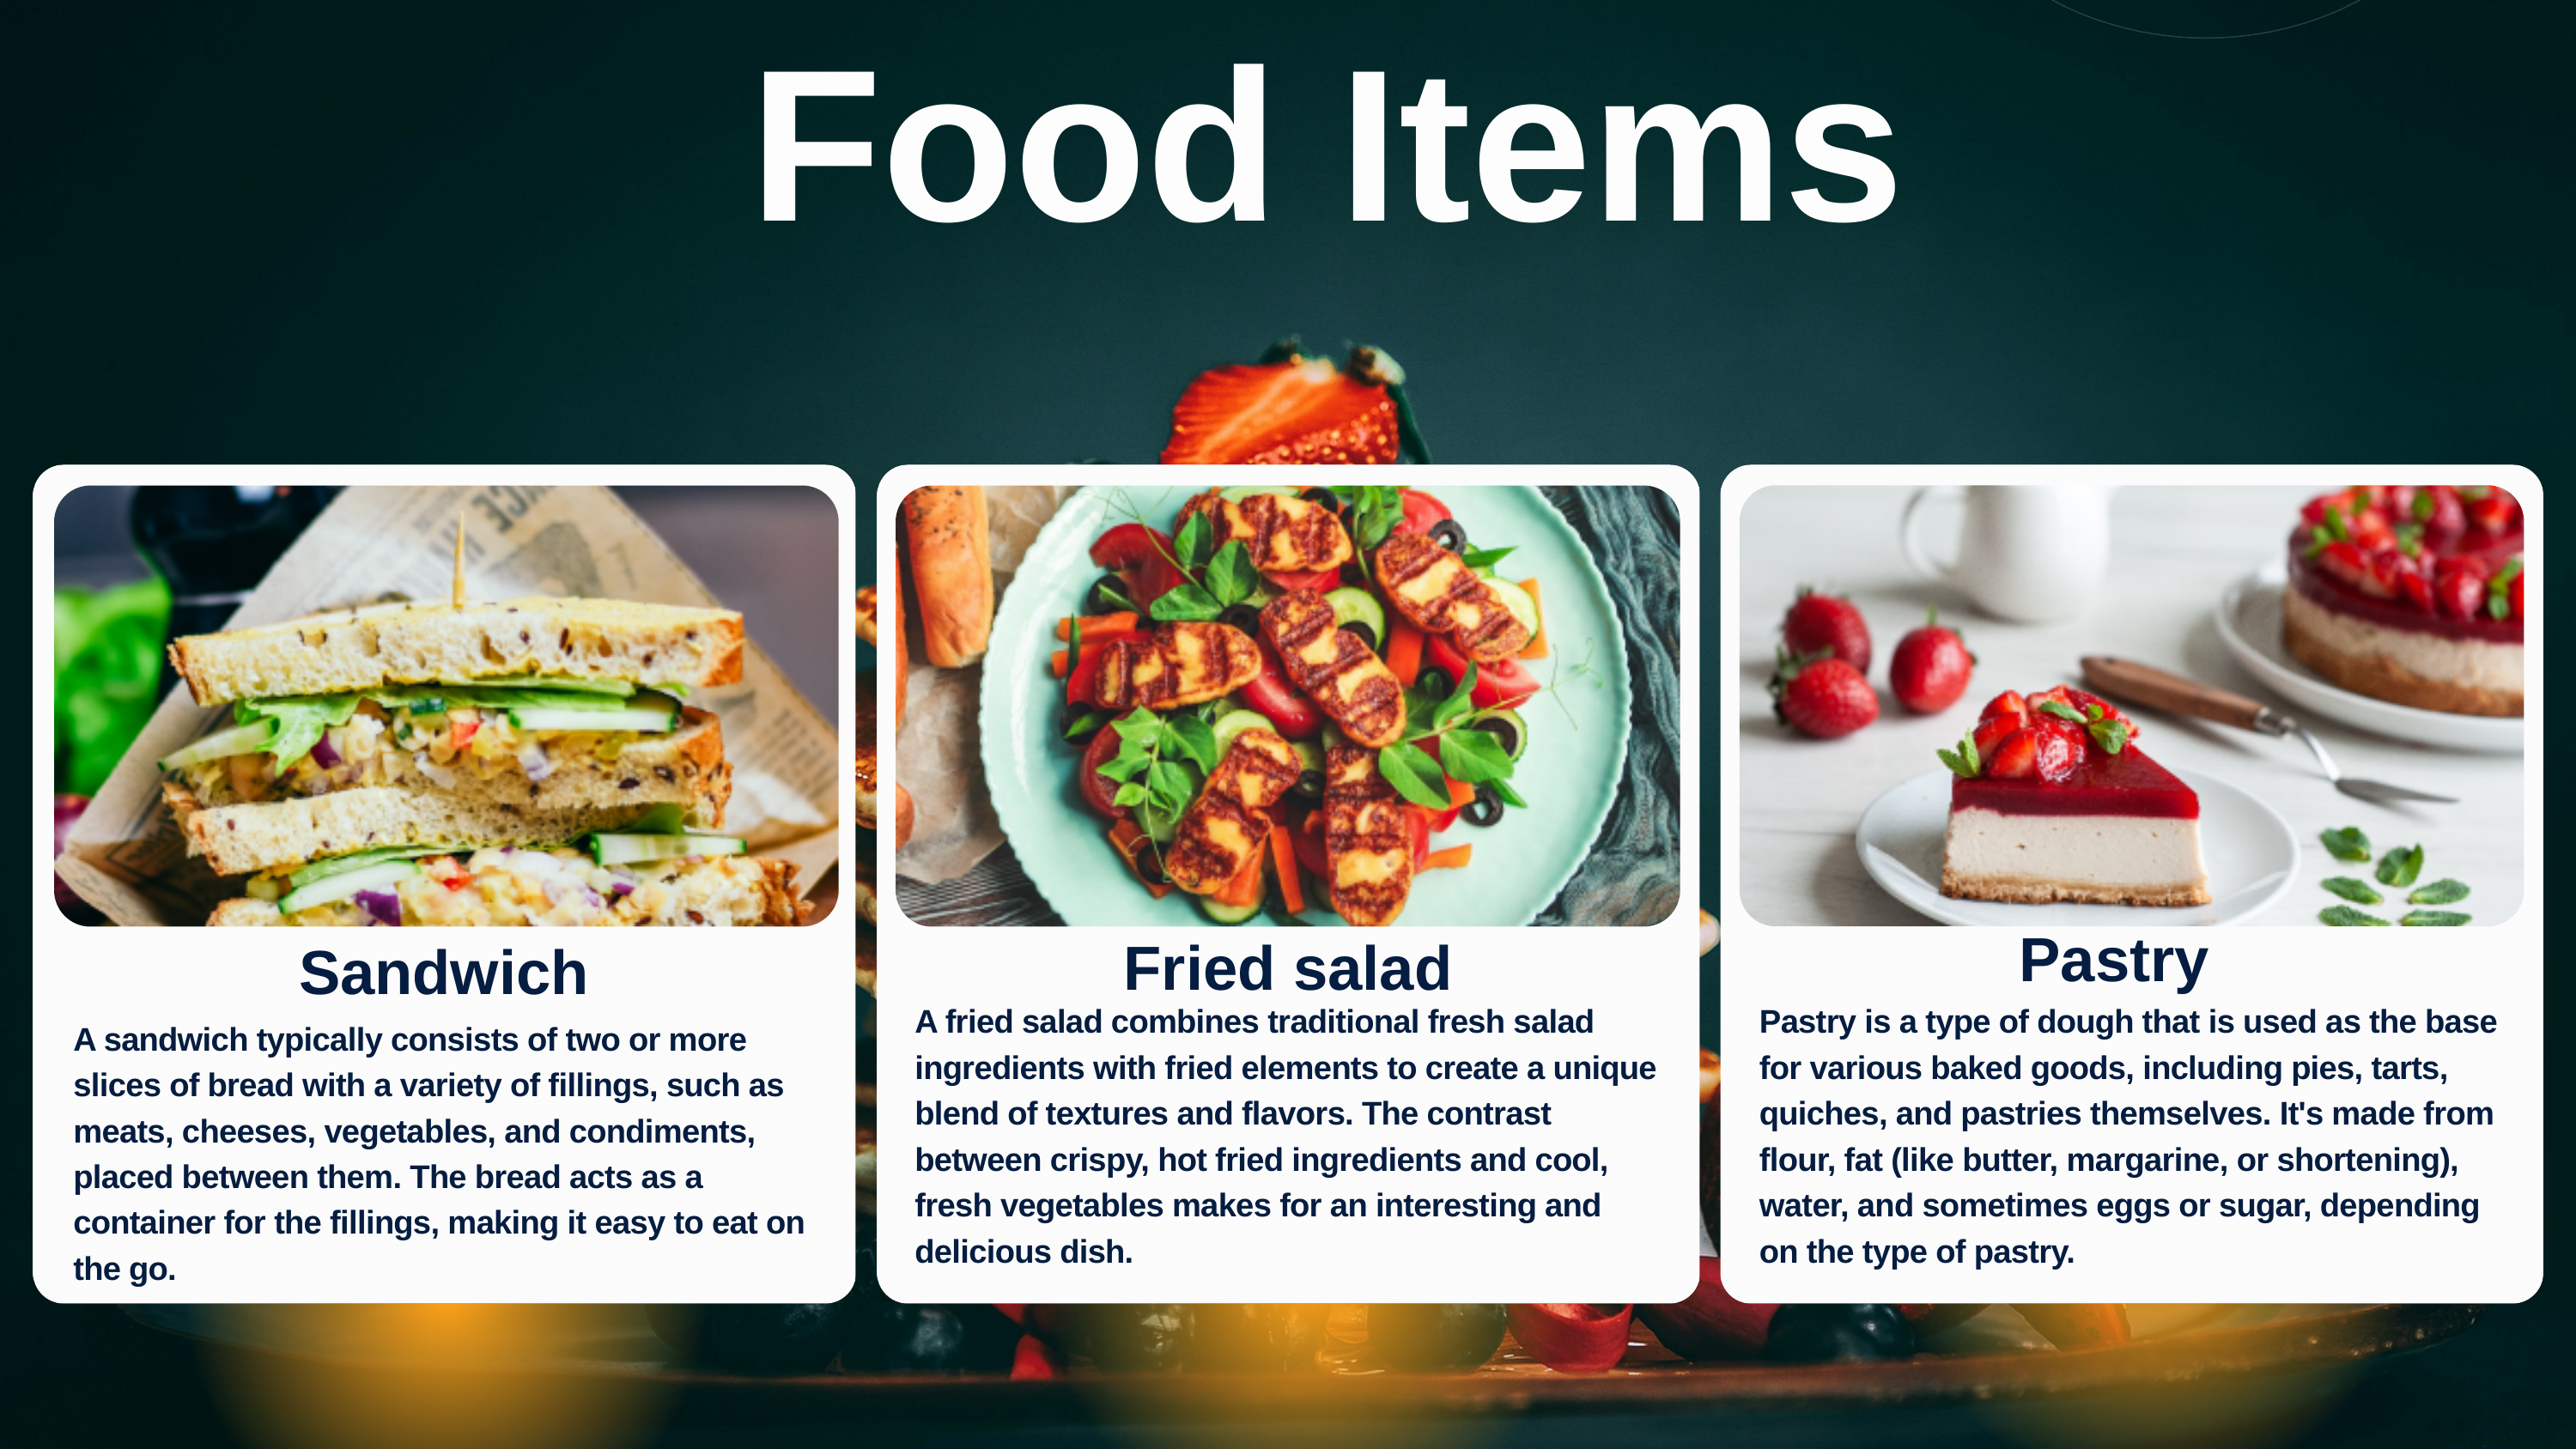

Food Items

Pastry
Fried salad
Sandwich

A fried salad combines traditional fresh salad ingredients with fried elements to create a unique blend of textures and flavors. The contrast between crispy, hot fried ingredients and cool, fresh vegetables makes for an interesting and delicious dish.
Pastry is a type of dough that is used as the base for various baked goods, including pies, tarts, quiches, and pastries themselves. It's made from flour, fat (like butter, margarine, or shortening), water, and sometimes eggs or sugar, depending on the type of pastry.

A sandwich typically consists of two or more slices of bread with a variety of fillings, such as meats, cheeses, vegetables, and condiments, placed between them. The bread acts as a container for the fillings, making it easy to eat on the go.